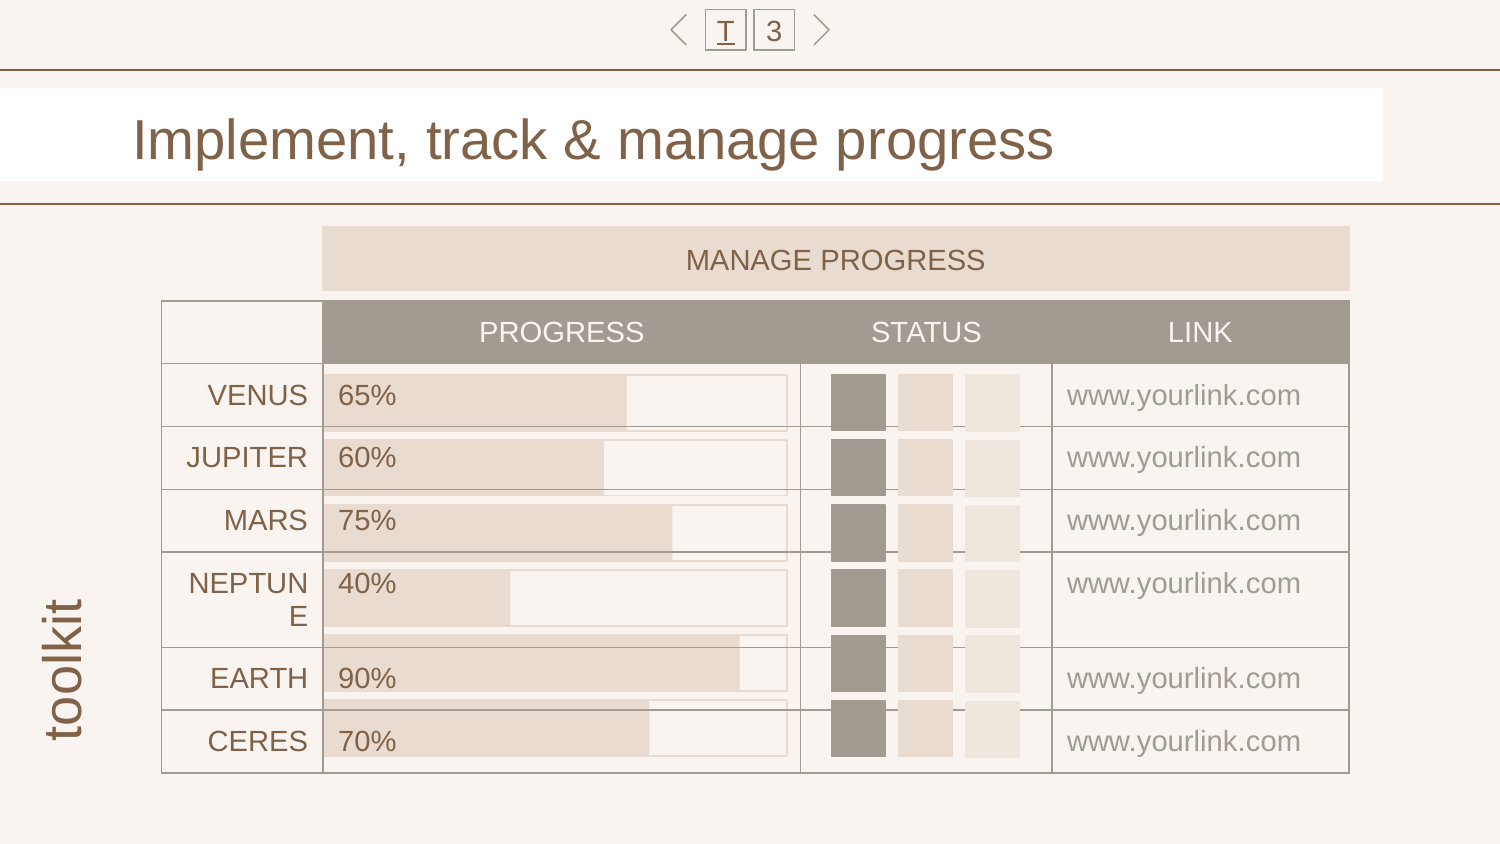

T
3

# Implement, track & manage progress
MANAGE PROGRESS
|  | PROGRESS | STATUS | LINK |
| --- | --- | --- | --- |
| VENUS | 65% |  | www.yourlink.com |
| JUPITER | 60% |  | www.yourlink.com |
| MARS | 75% |  | www.yourlink.com |
| NEPTUNE | 40% |  | www.yourlink.com |
| EARTH | 90% |  | www.yourlink.com |
| CERES | 70% |  | www.yourlink.com |

toolkit